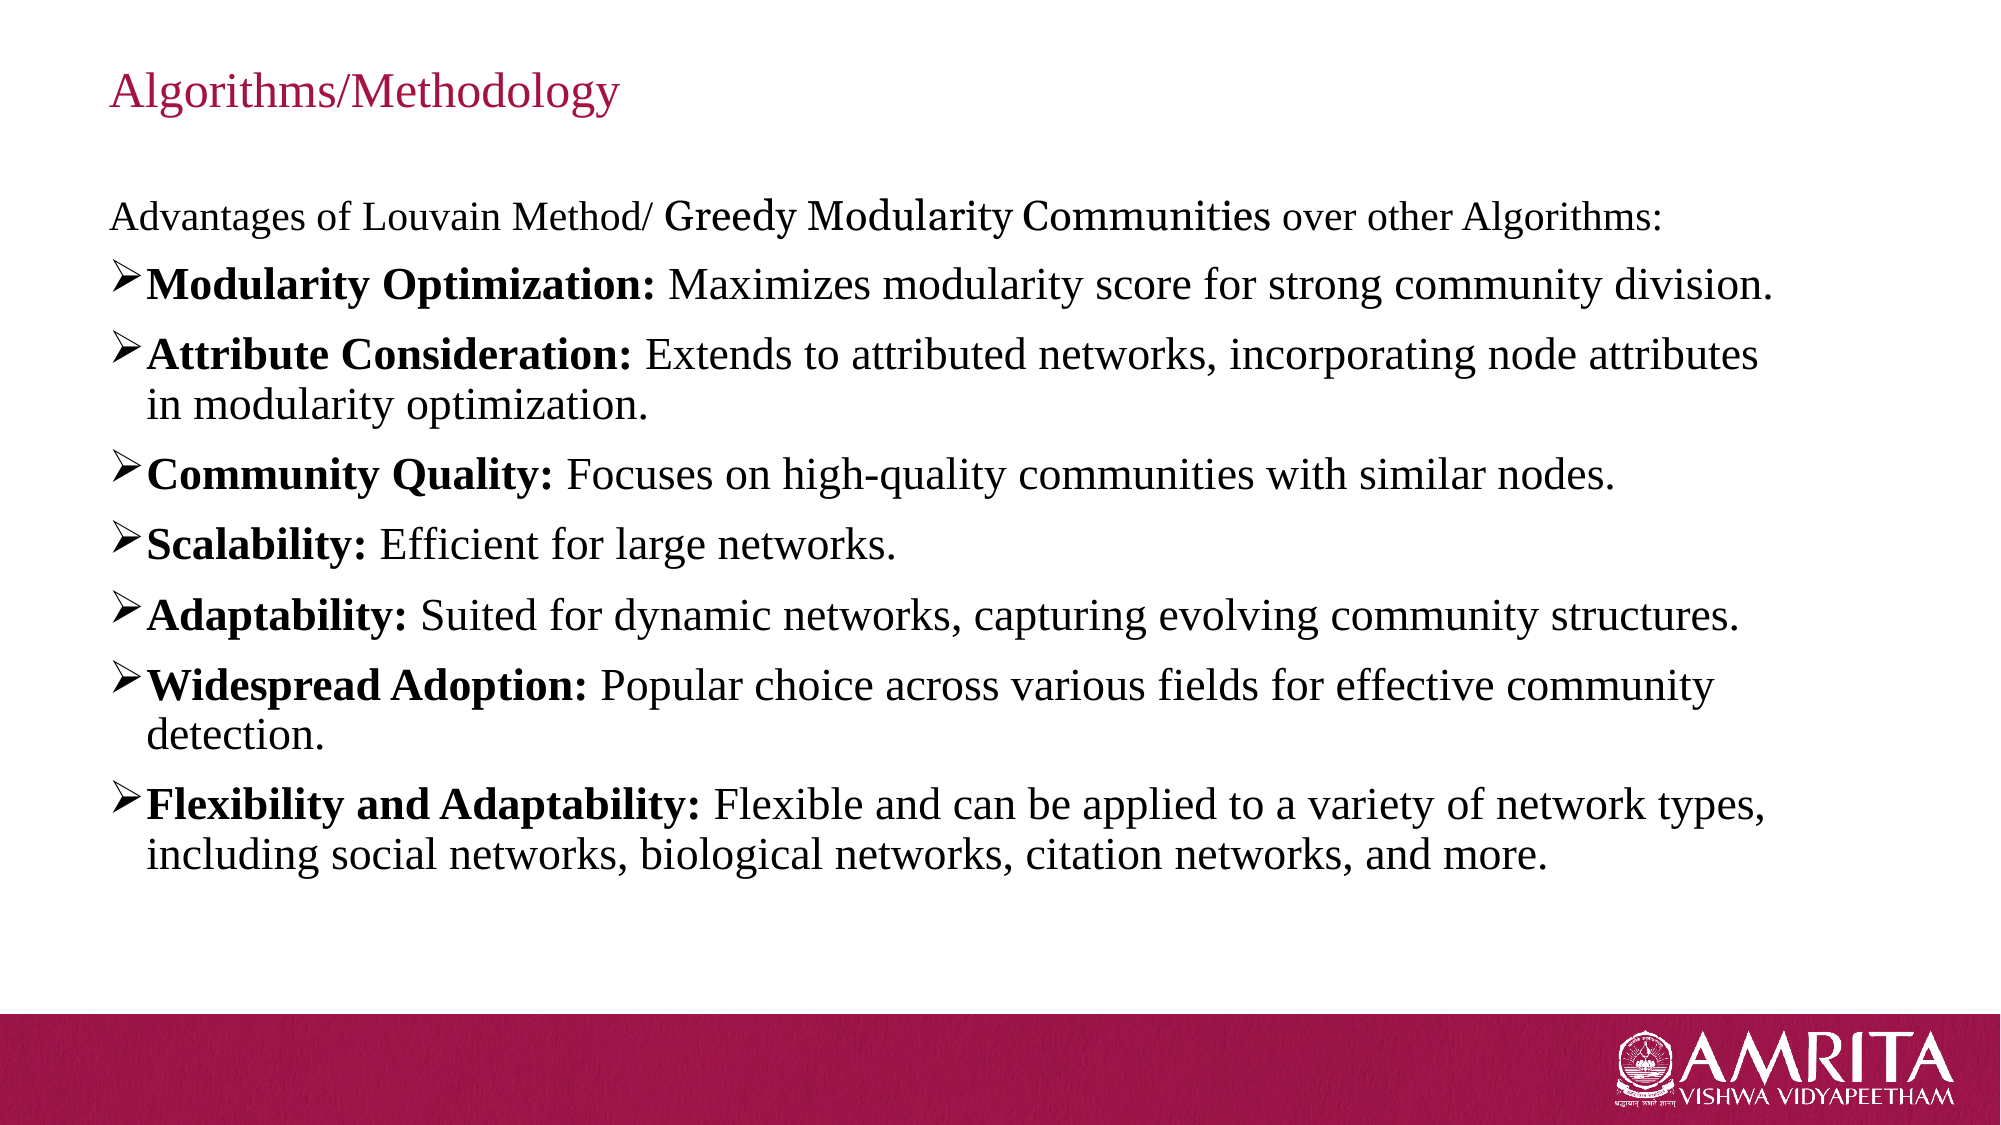

# Algorithms/Methodology
Advantages of Louvain Method/ Greedy Modularity Communities over other Algorithms:
Modularity Optimization: Maximizes modularity score for strong community division.
Attribute Consideration: Extends to attributed networks, incorporating node attributes in modularity optimization.
Community Quality: Focuses on high-quality communities with similar nodes.
Scalability: Efficient for large networks.
Adaptability: Suited for dynamic networks, capturing evolving community structures.
Widespread Adoption: Popular choice across various fields for effective community detection.
Flexibility and Adaptability: Flexible and can be applied to a variety of network types, including social networks, biological networks, citation networks, and more.